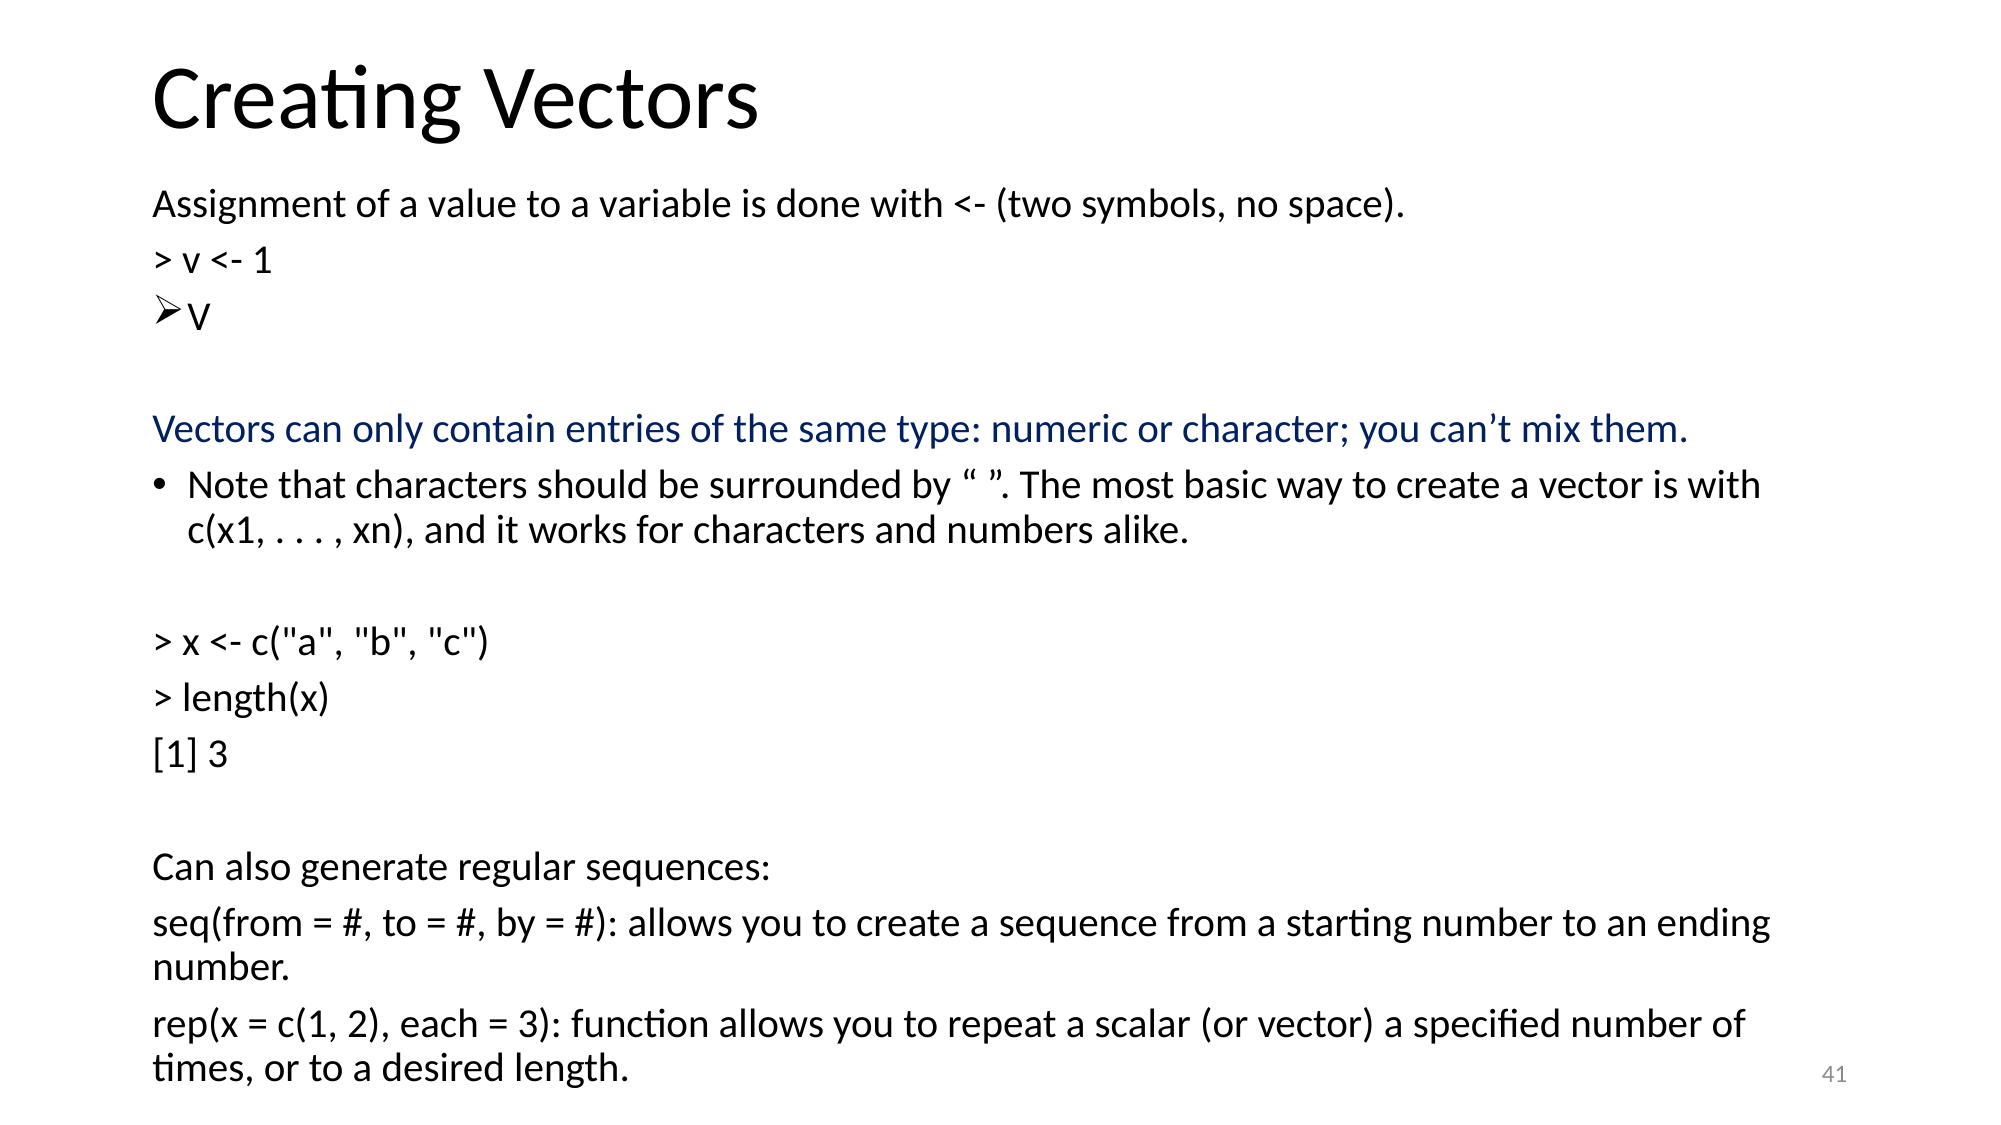

# Creating Vectors
Assignment of a value to a variable is done with <- (two symbols, no space).
> v <- 1
V

Vectors can only contain entries of the same type: numeric or character; you can’t mix them.
Note that characters should be surrounded by “ ”. The most basic way to create a vector is with c(x1, . . . , xn), and it works for characters and numbers alike.

> x <- c("a", "b", "c")
> length(x)
[1] 3

Can also generate regular sequences:
seq(from = #, to = #, by = #): allows you to create a sequence from a starting number to an ending number.
rep(x = c(1, 2), each = 3): function allows you to repeat a scalar (or vector) a specified number of times, or to a desired length.

41